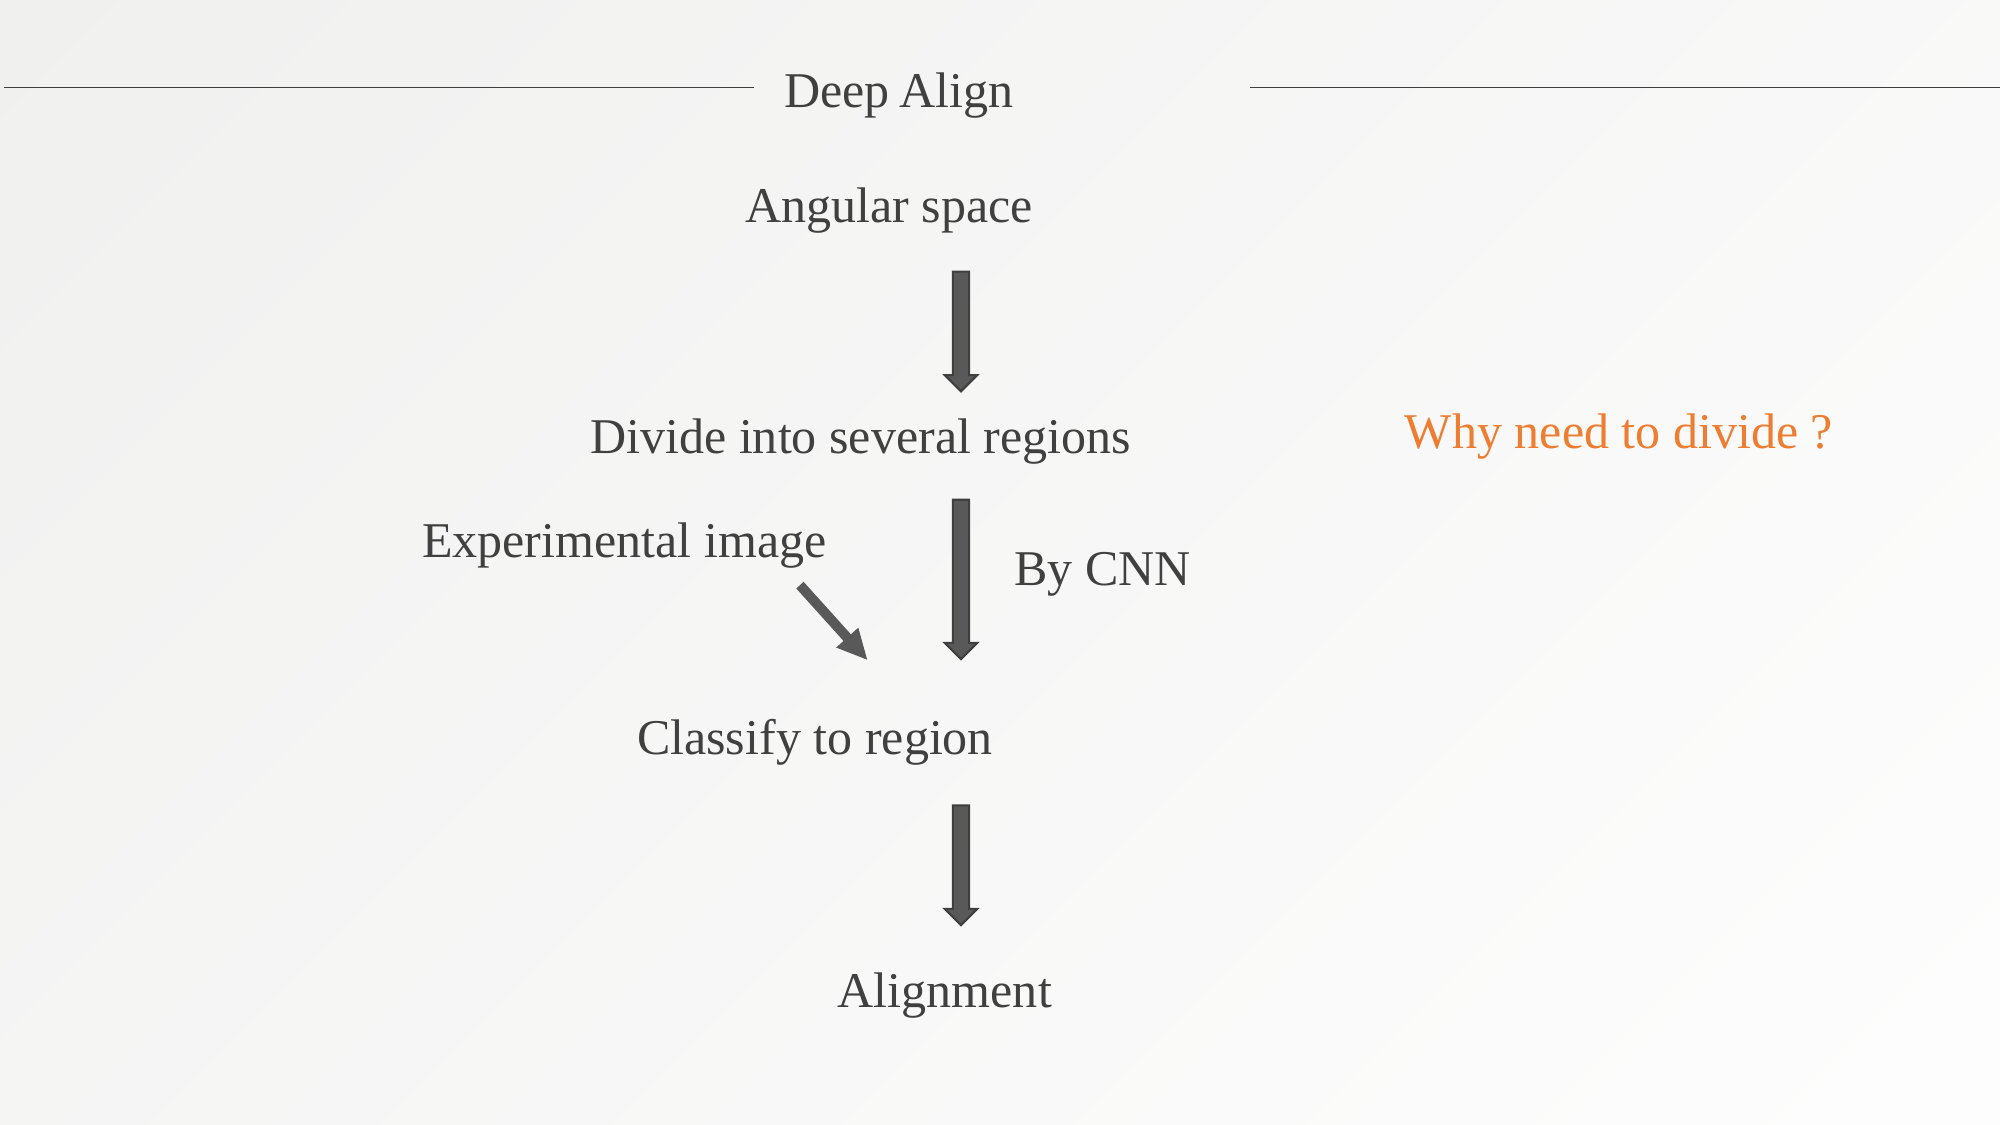

Deep Align
Angular space

Why need to divide ?
Divide into several regions
Experimental image

By CNN
Classify to region

Alignment